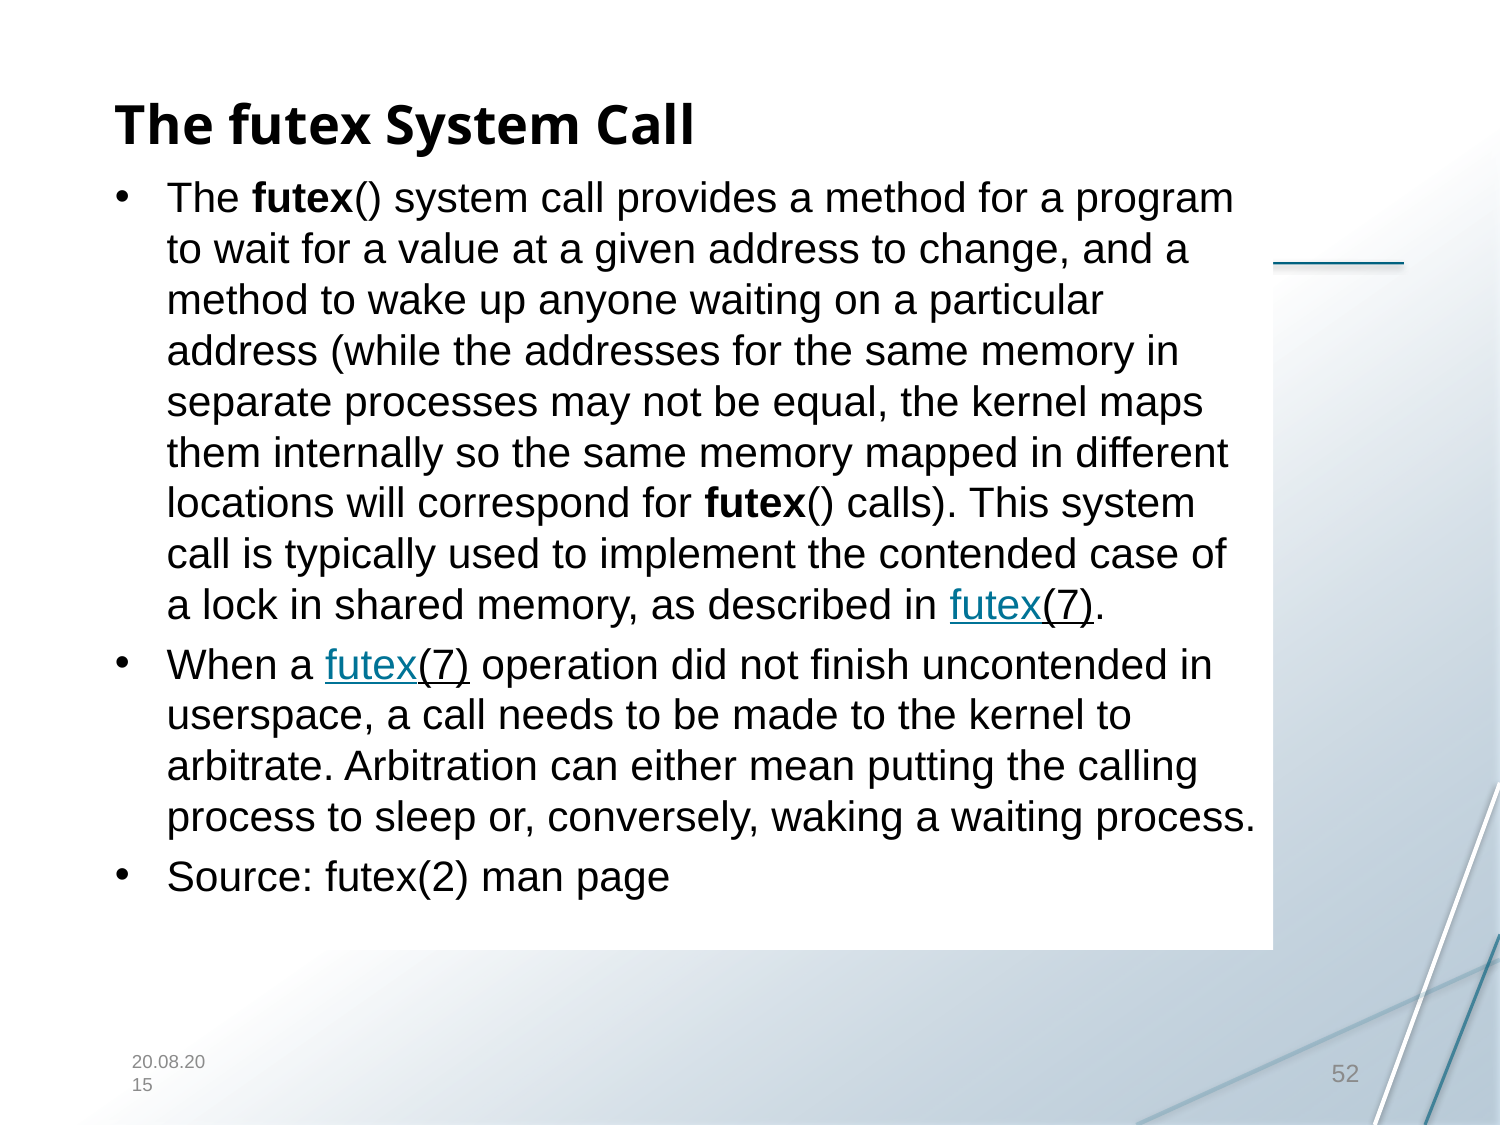

# The futex System Call
The futex() system call provides a method for a program to wait for a value at a given address to change, and a method to wake up anyone waiting on a particular address (while the addresses for the same memory in separate processes may not be equal, the kernel maps them internally so the same memory mapped in different locations will correspond for futex() calls). This system call is typically used to implement the contended case of a lock in shared memory, as described in futex(7).
When a futex(7) operation did not finish uncontended in userspace, a call needs to be made to the kernel to arbitrate. Arbitration can either mean putting the calling process to sleep or, conversely, waking a waiting process.
Source: futex(2) man page
20.08.2015
52